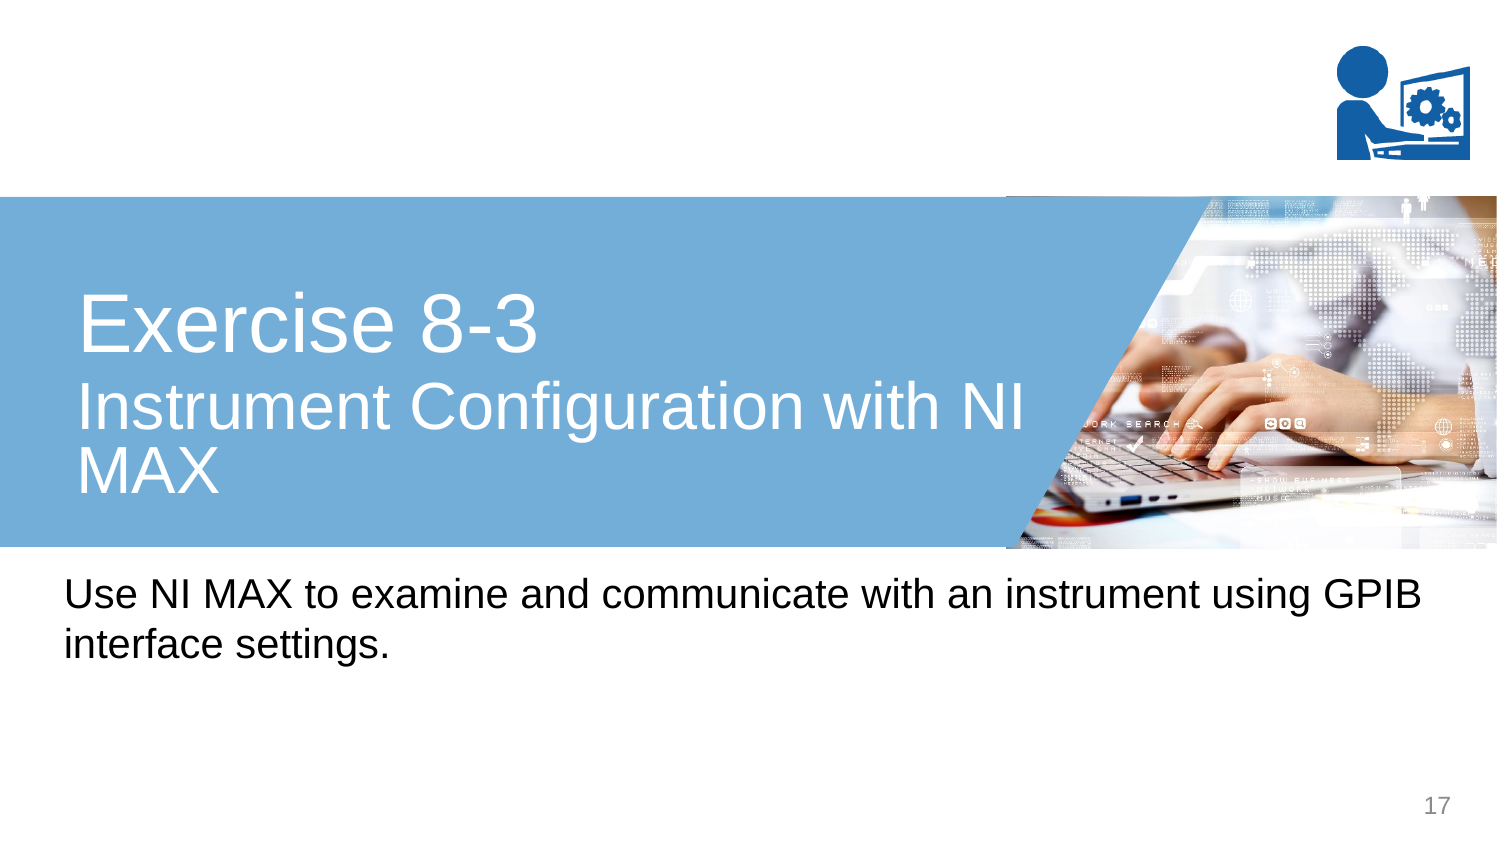

Exercise 8-3
Instrument Configuration with NI MAX
Use NI MAX to examine and communicate with an instrument using GPIB interface settings.
17